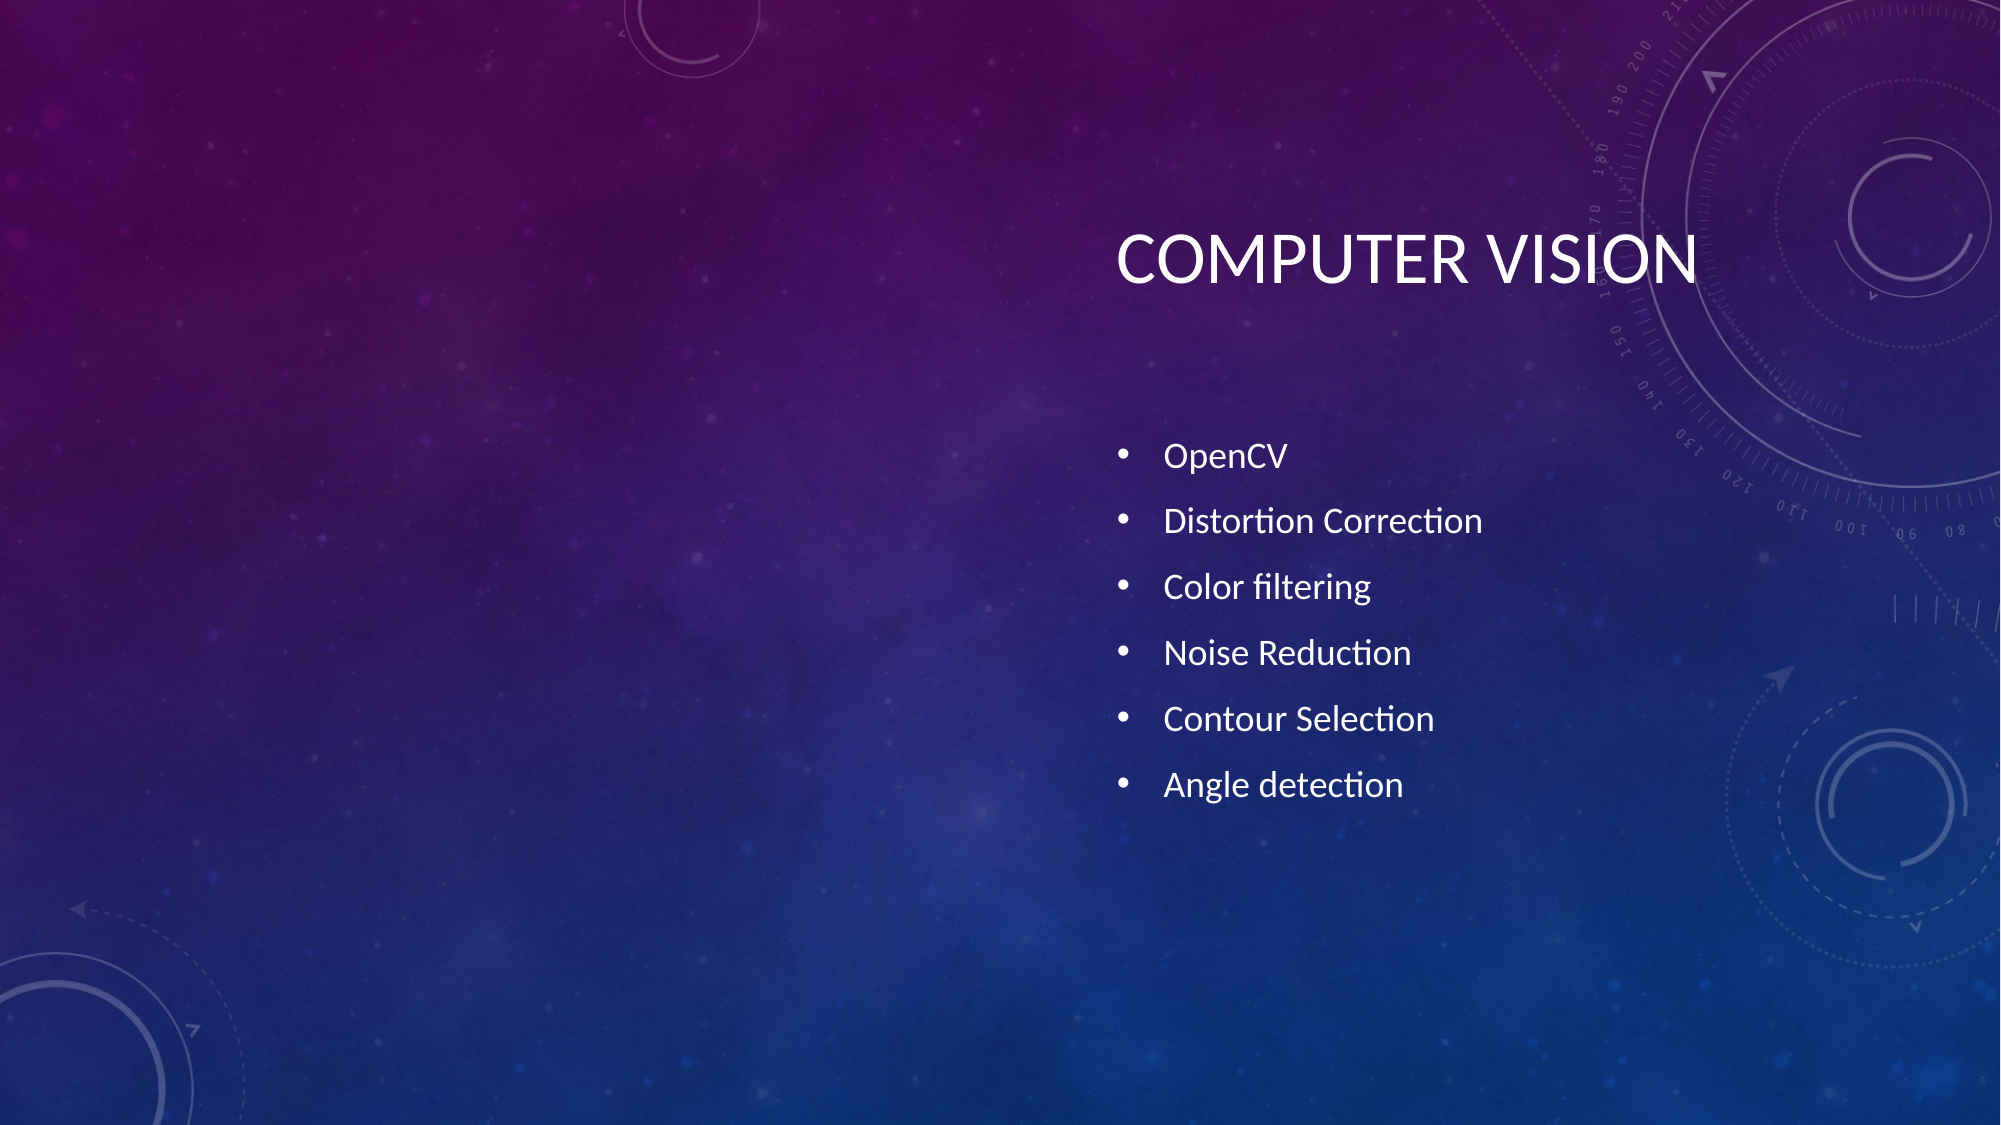

# Computer vision
OpenCV
Distortion Correction
Color filtering
Noise Reduction
Contour Selection
Angle detection